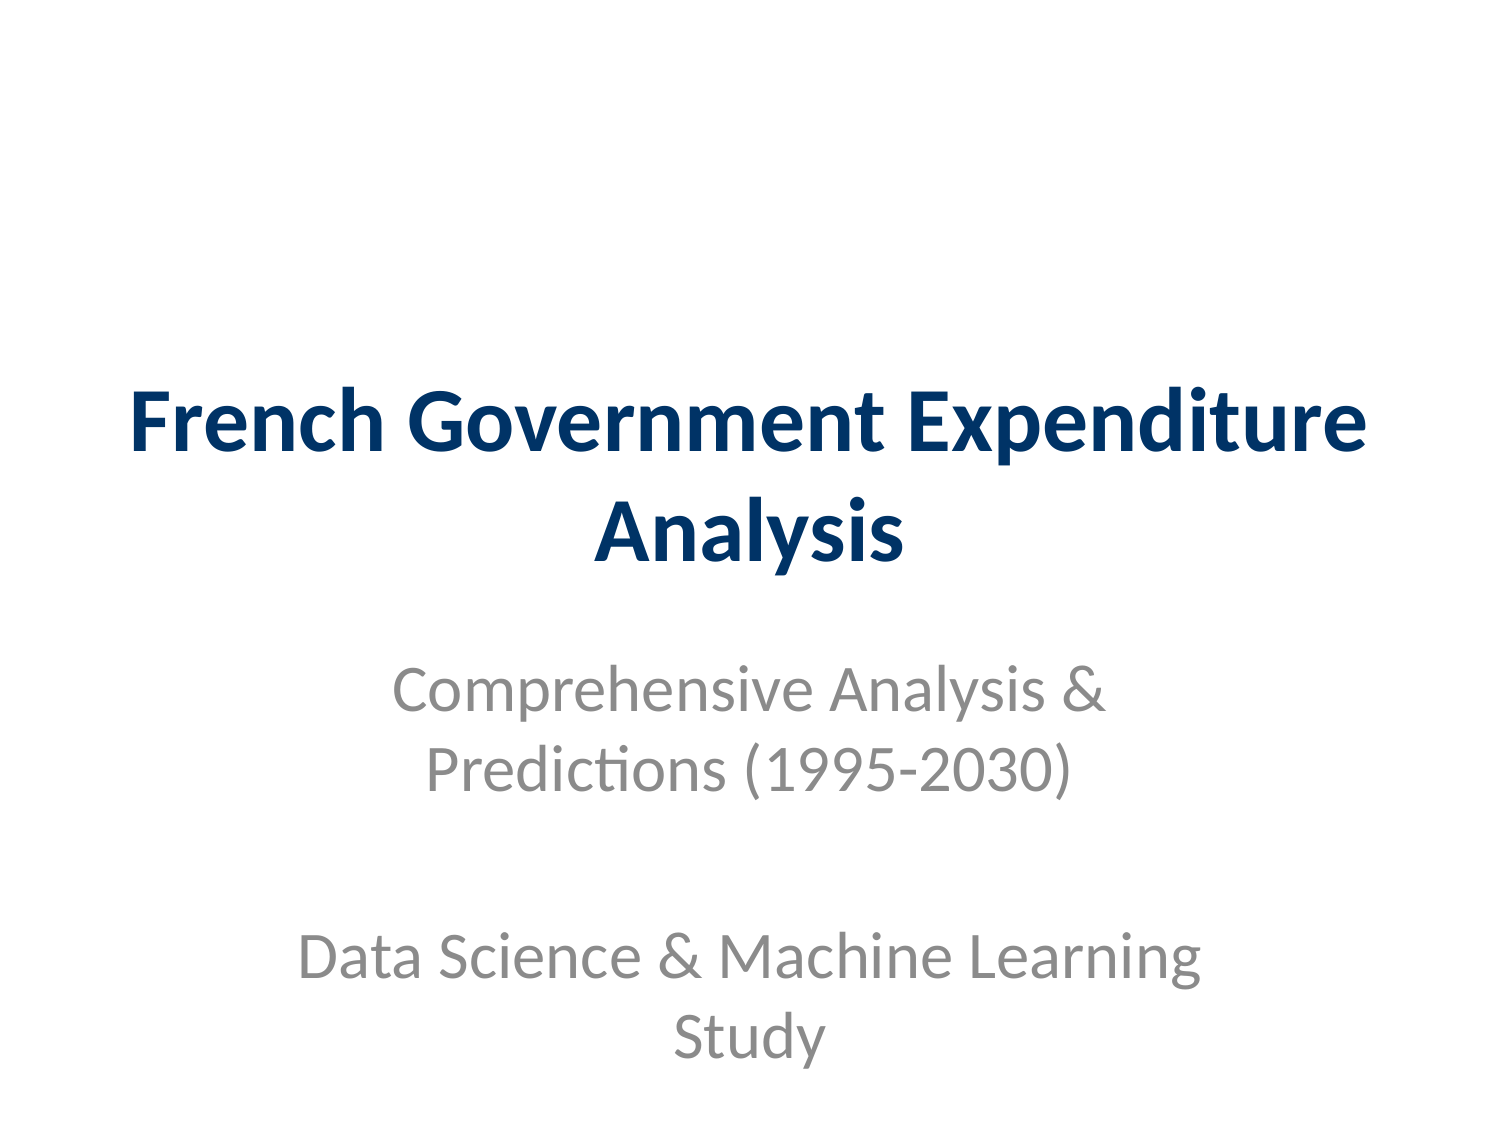

# French Government Expenditure Analysis
Comprehensive Analysis & Predictions (1995-2030)

Data Science & Machine Learning Study